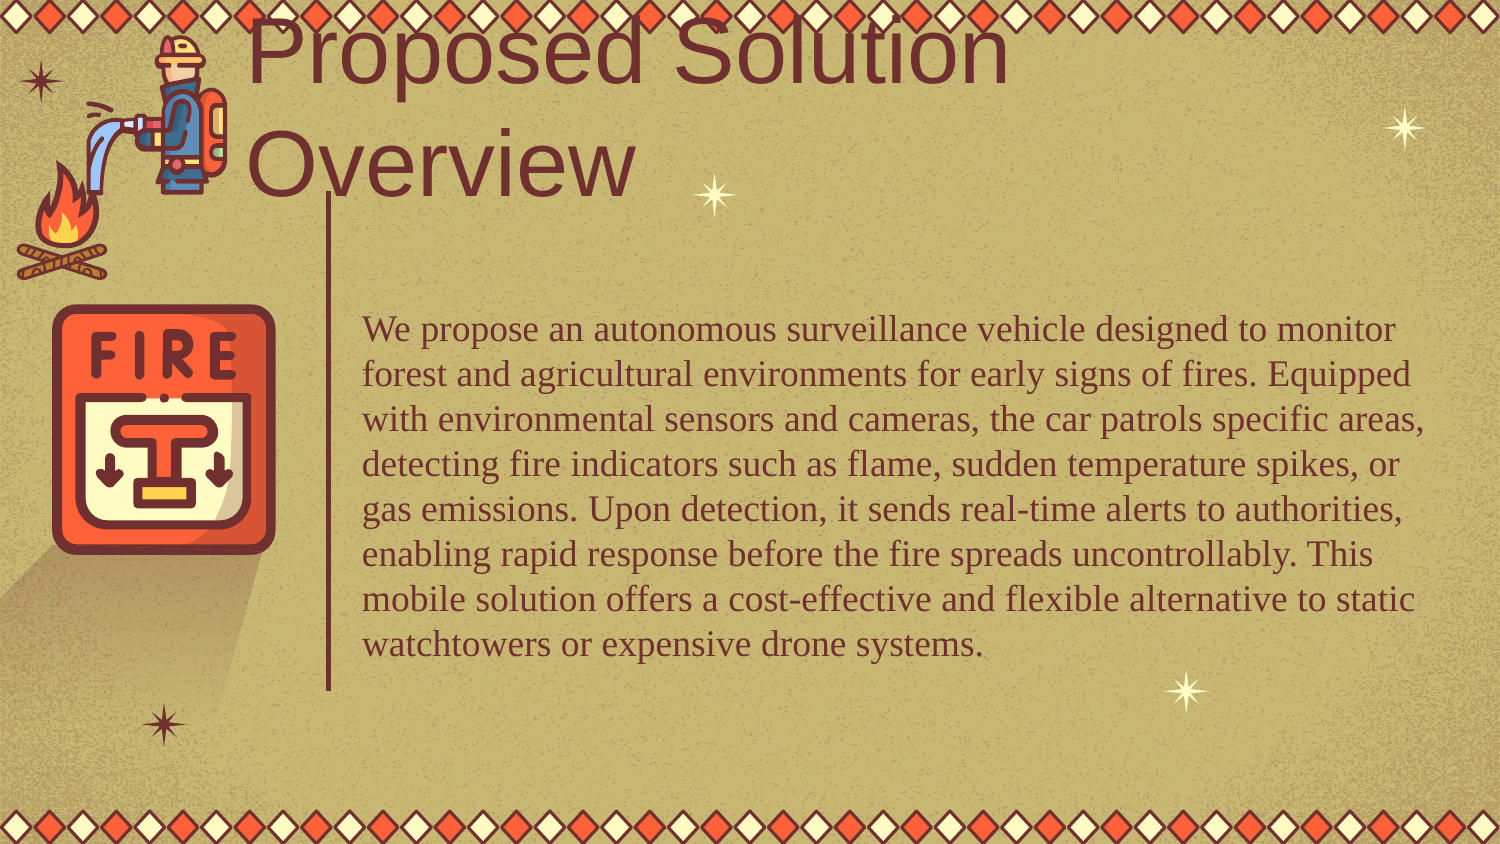

# Proposed Solution Overview

We propose an autonomous surveillance vehicle designed to monitor forest and agricultural environments for early signs of fires. Equipped with environmental sensors and cameras, the car patrols specific areas, detecting fire indicators such as flame, sudden temperature spikes, or gas emissions. Upon detection, it sends real-time alerts to authorities, enabling rapid response before the fire spreads uncontrollably. This mobile solution offers a cost-effective and flexible alternative to static watchtowers or expensive drone systems.